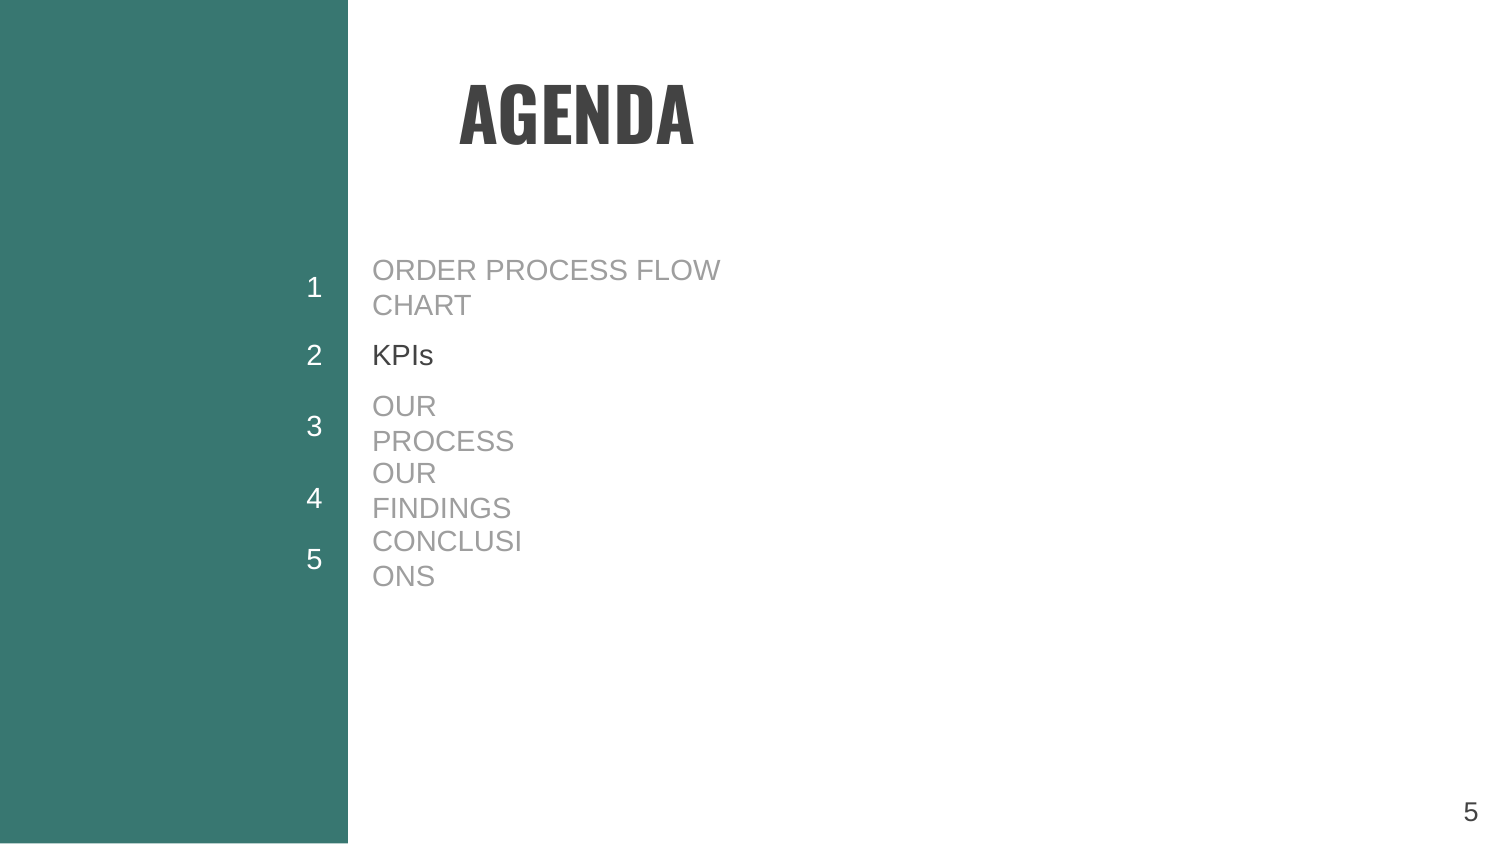

AGENDA

1
ORDER PROCESS FLOW CHART
KPIs
2
OUR PROCESS
3
OUR FINDINGS
4
5
CONCLUSIONS
5